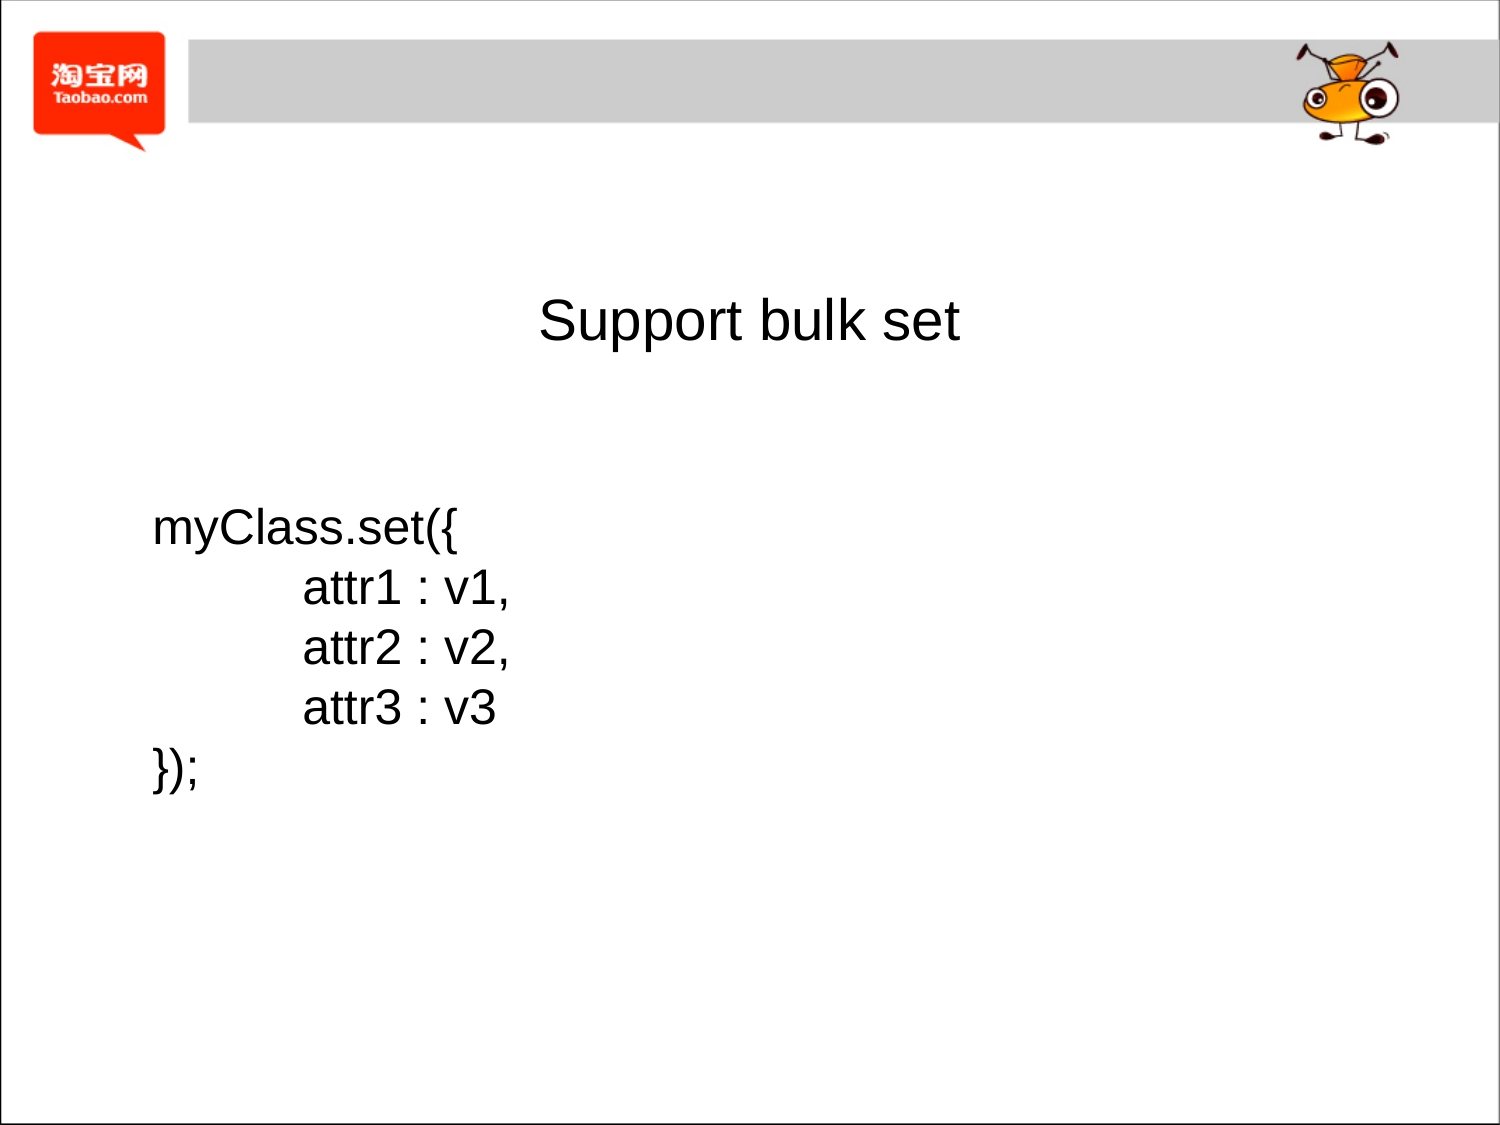

#
Support bulk set
myClass.set({
	attr1 : v1,
	attr2 : v2,
	attr3 : v3
});